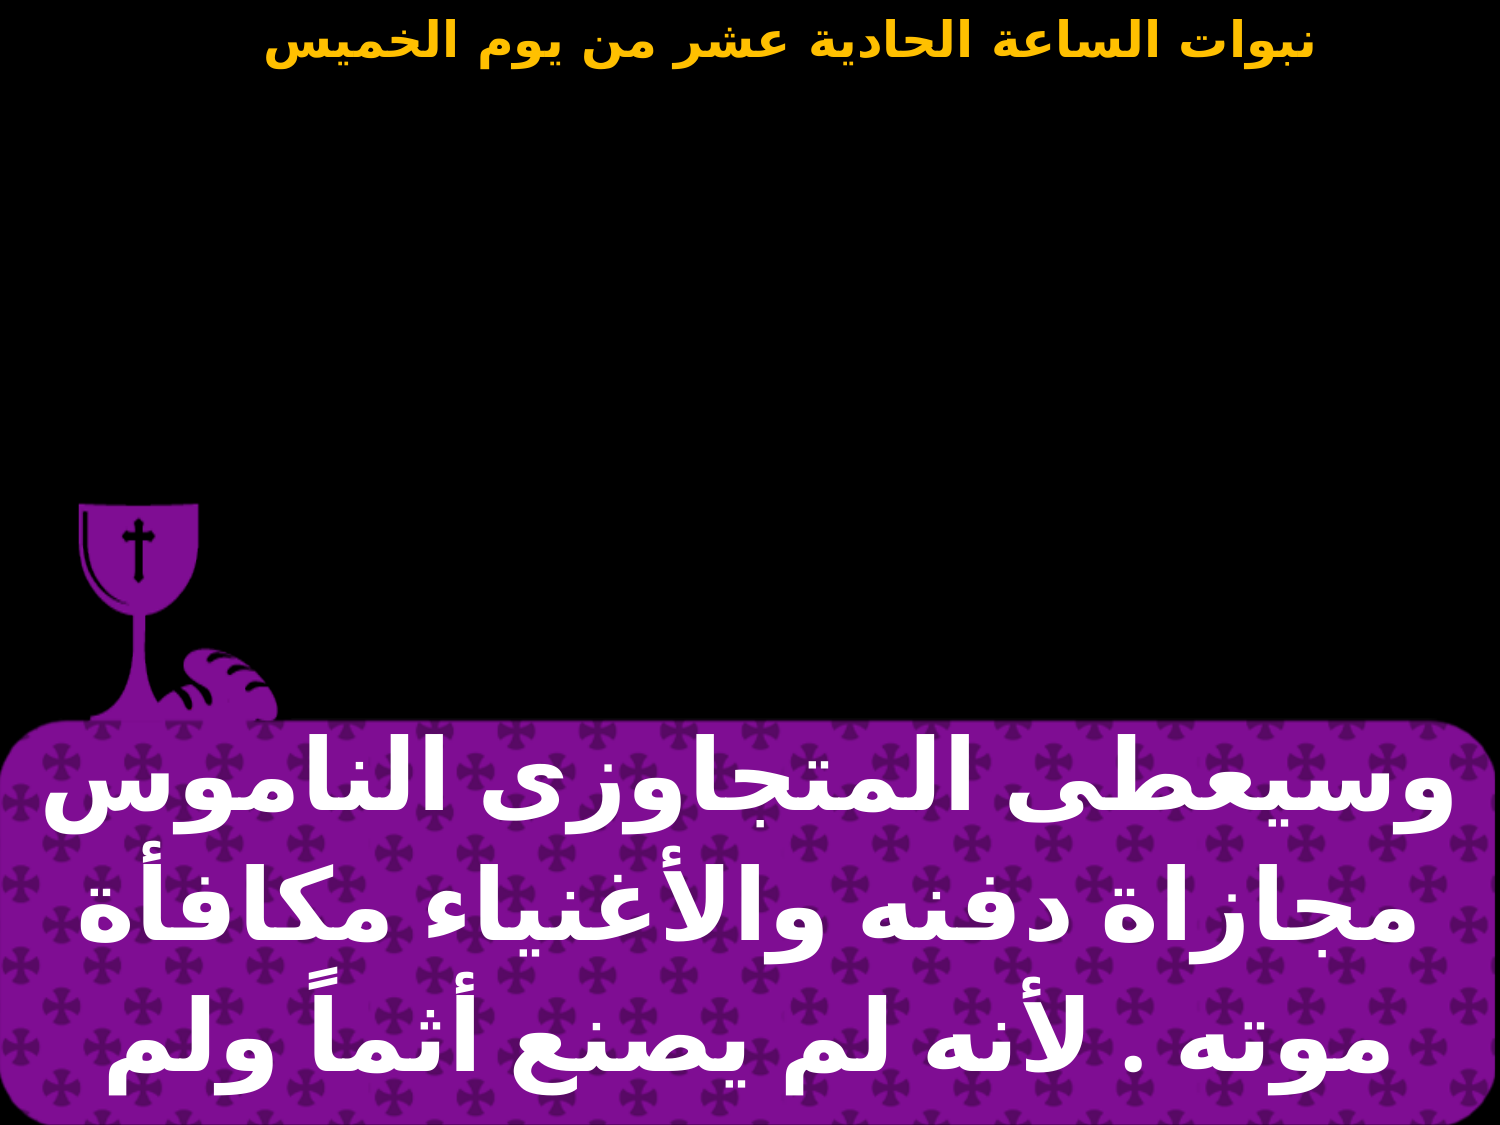

| وسيعطى المتجاوزى الناموس مجازاة دفنه والأغنياء مكافأة موته . لأنه لم يصنع أثماً ولم يوجد فى فمه غش |
| --- |